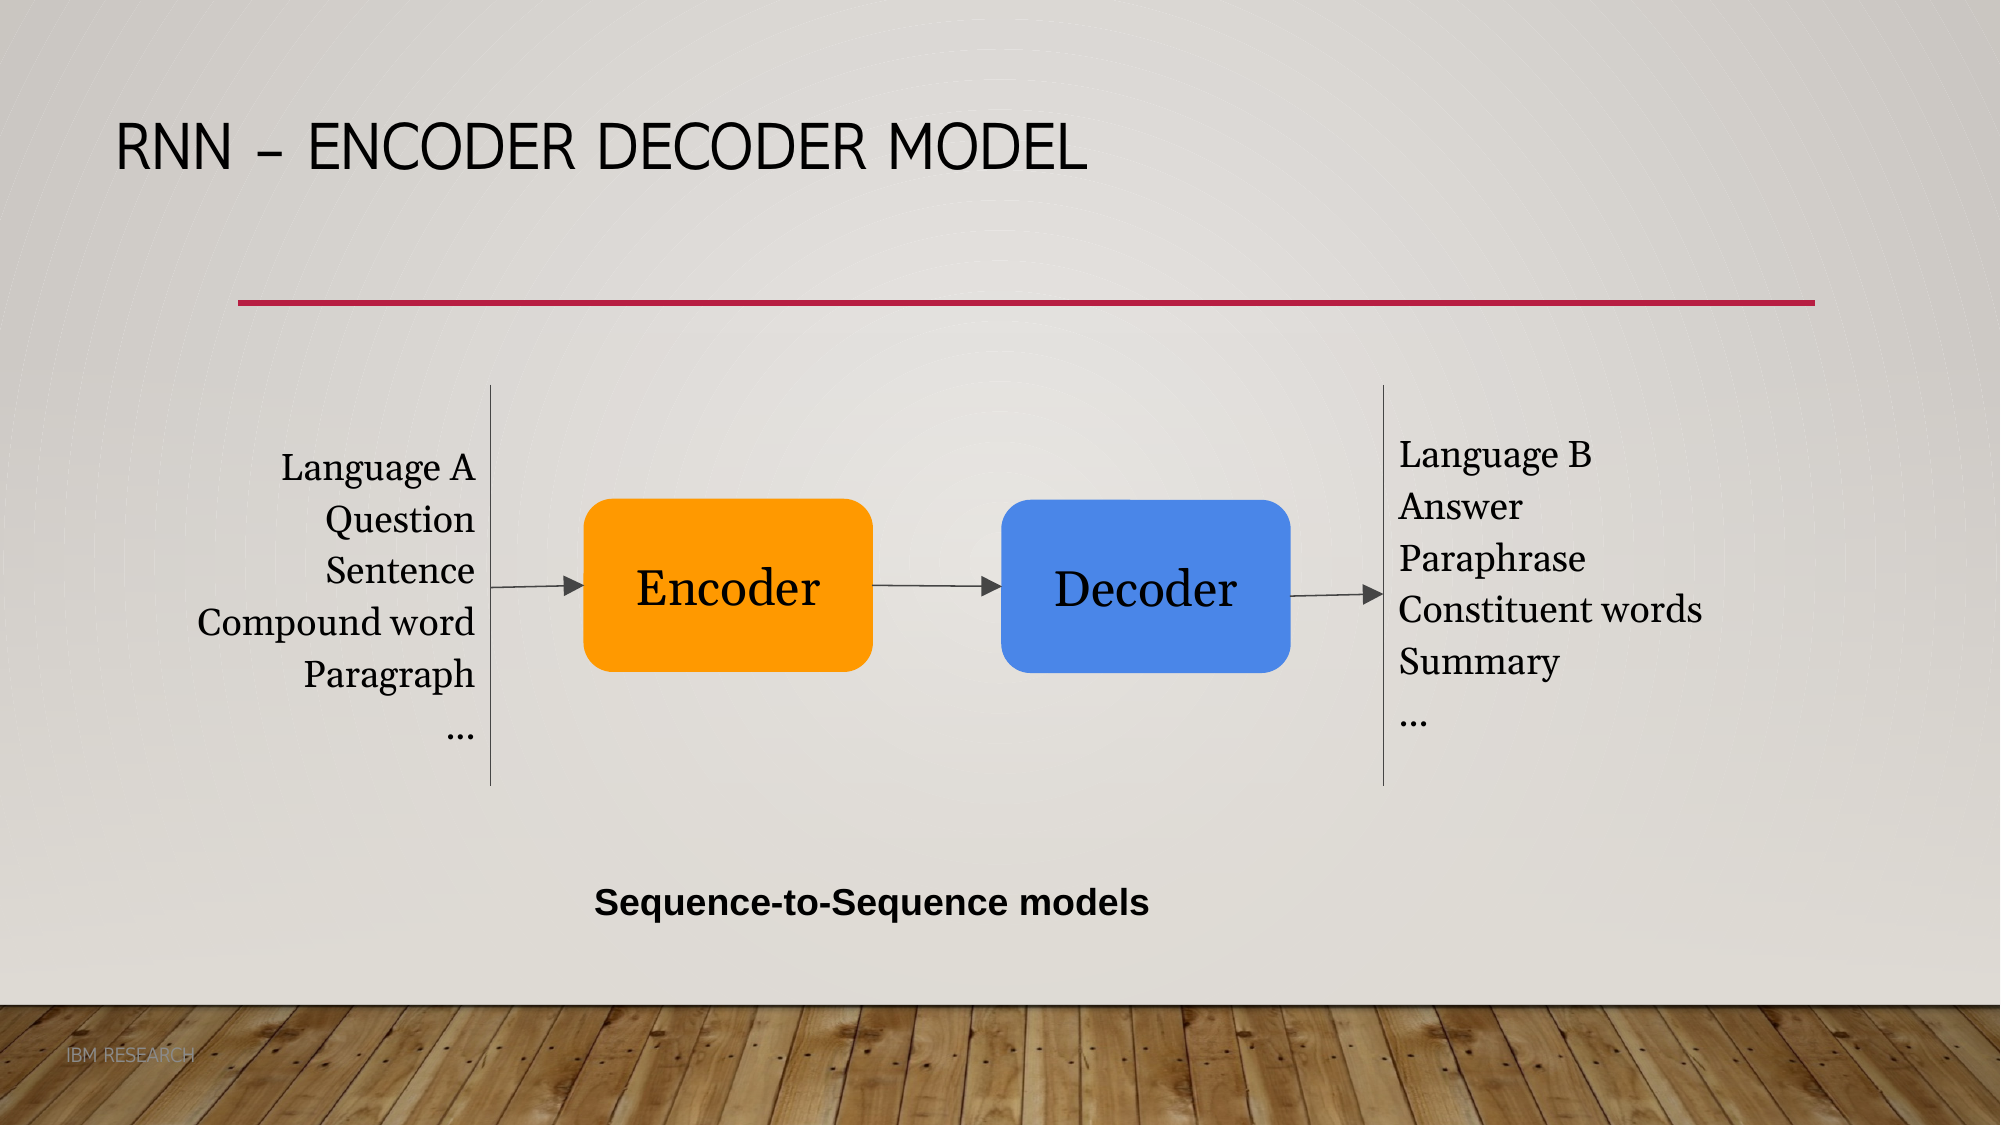

# RNN – Encoder Decoder Model
Language B
Answer
Paraphrase
Constituent words
Summary
...
Language A
Question
Sentence
Compound word
Paragraph
...
Encoder
Decoder
Sequence-to-Sequence models
IBM RESEARCH